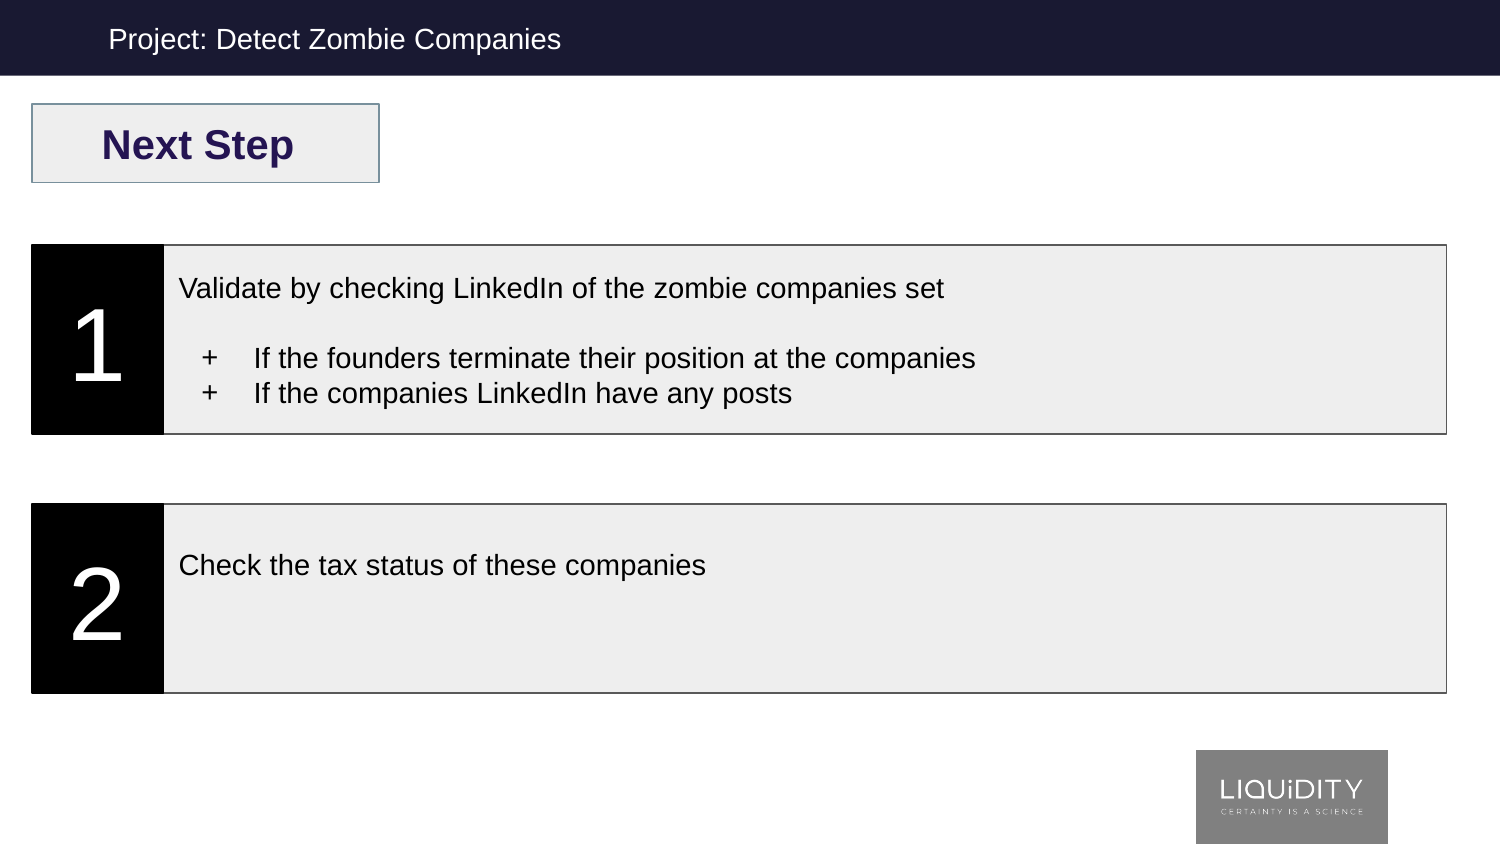

# Project: Detect Zombie Companies
Next Step

1
Validate by checking LinkedIn of the zombie companies set

If the founders terminate their position at the companies
If the companies LinkedIn have any posts
2
Check the tax status of these companies